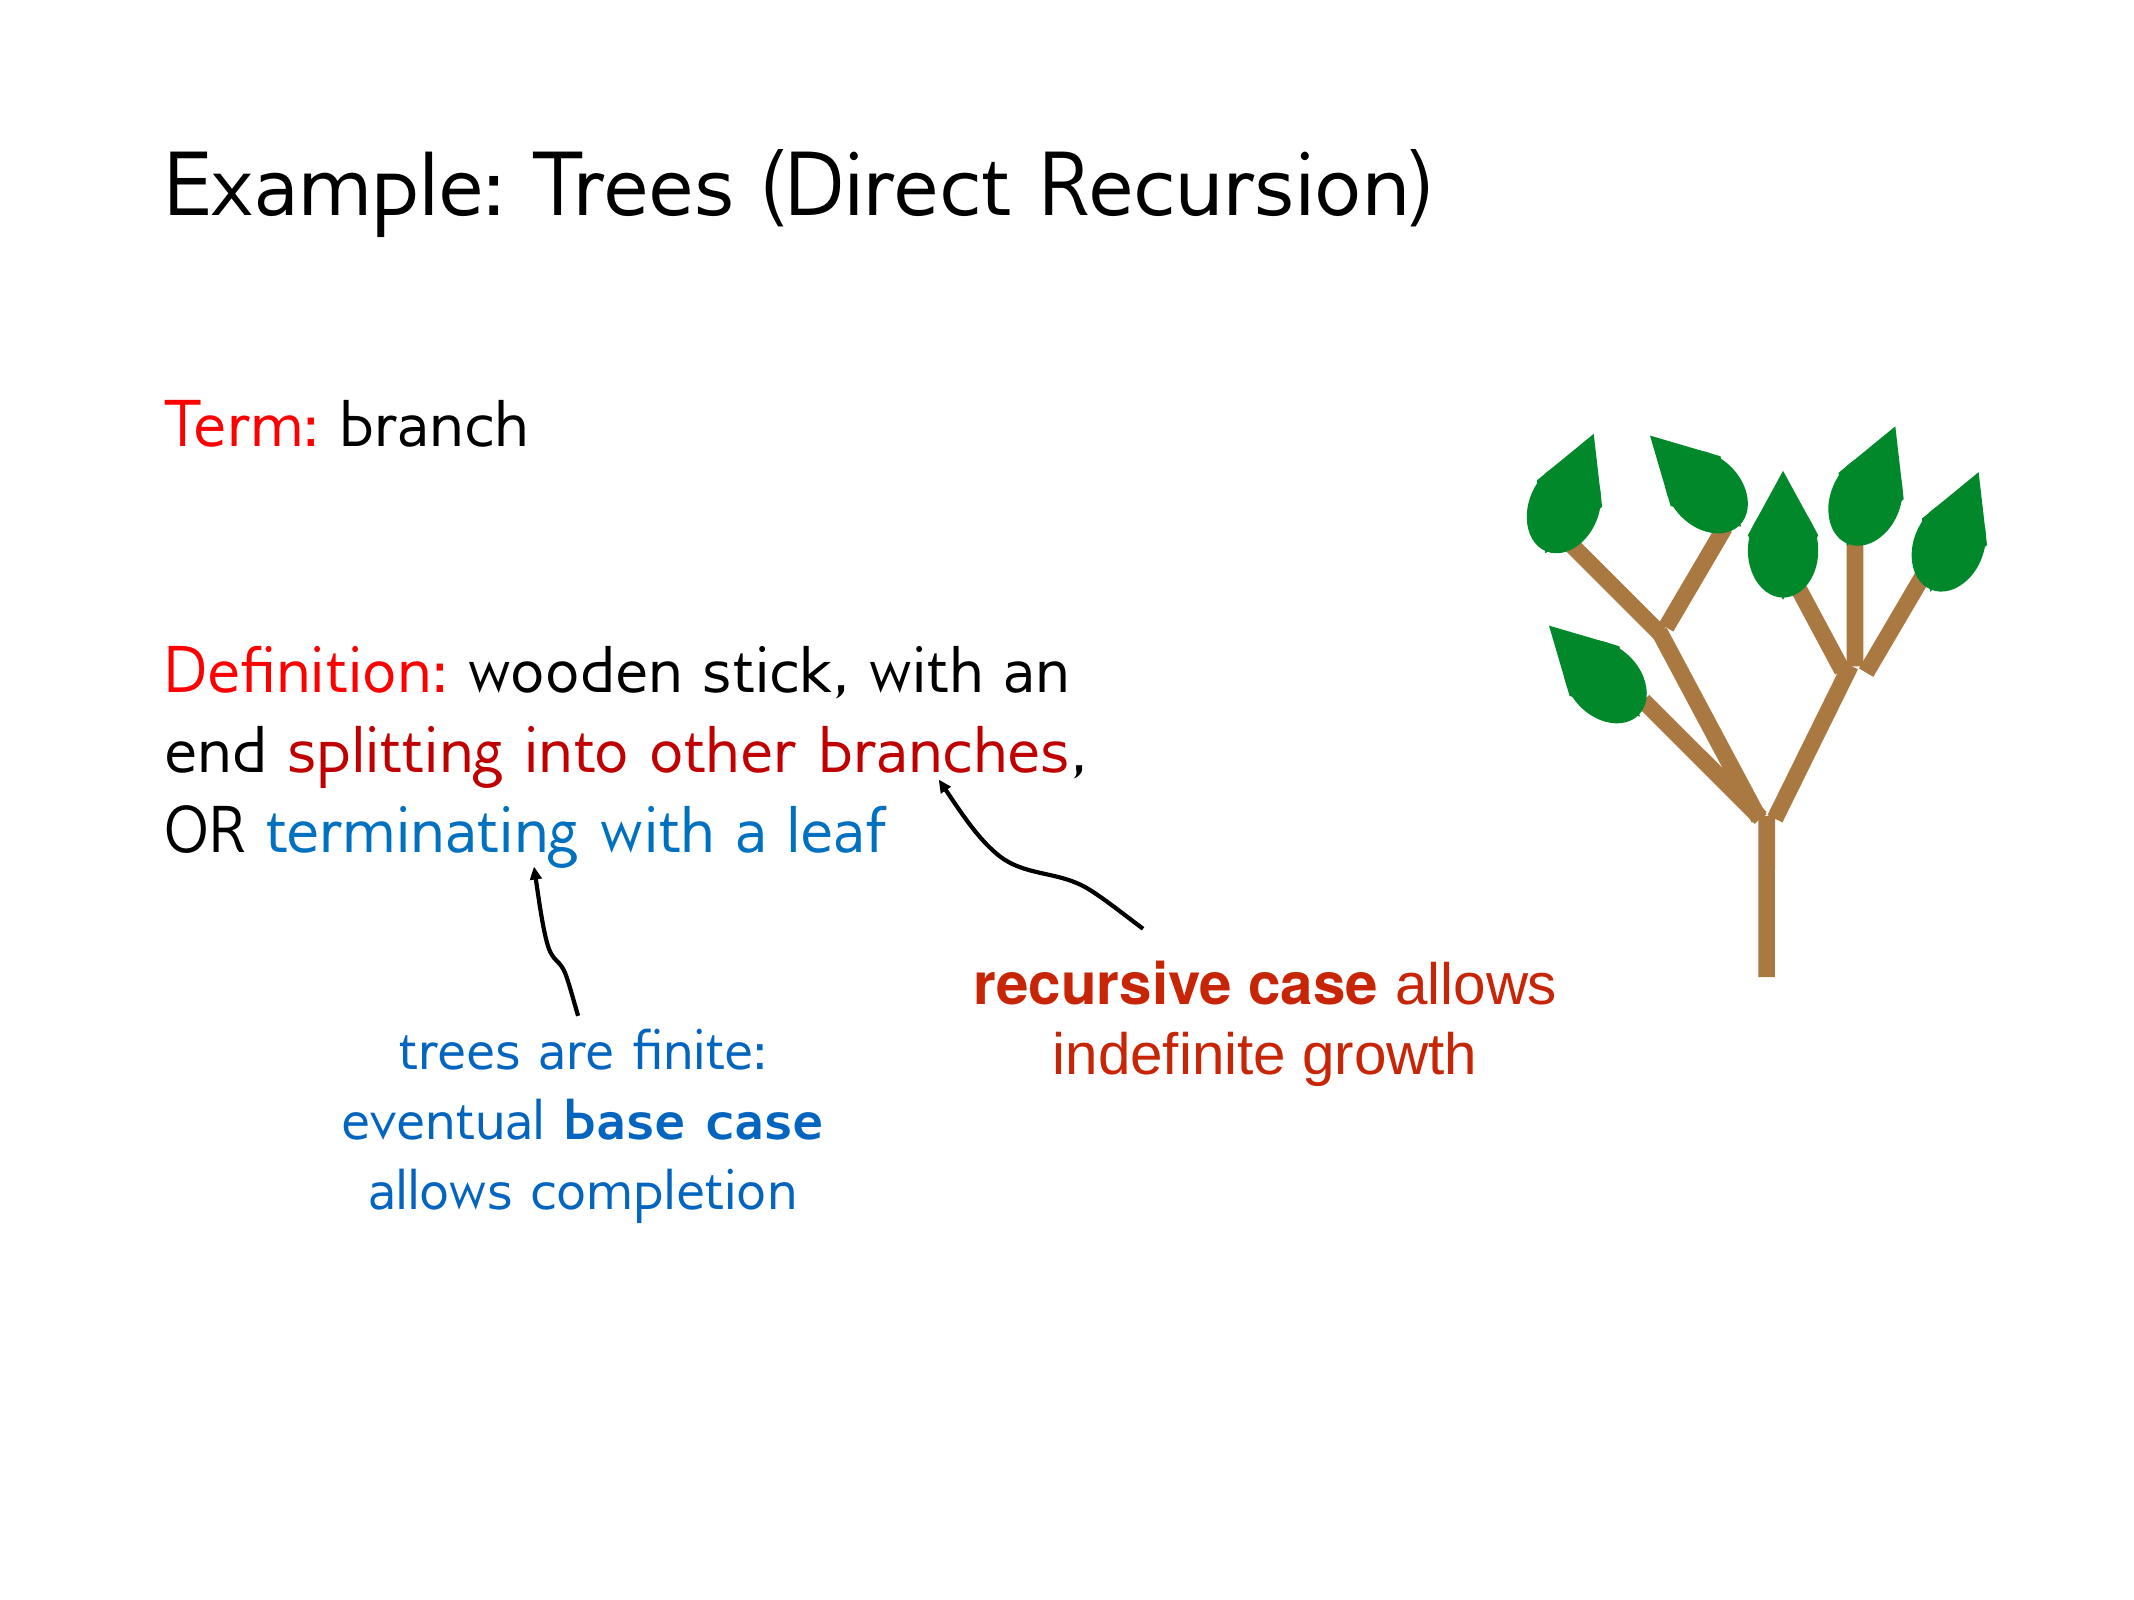

# Example: Trees (Direct Recursion)
Term: branch

Definition: wooden stick, with an end splitting into other branches, OR terminating with a leaf

recursive case allows
indefinite growth
trees are finite:
eventual base case
allows completion